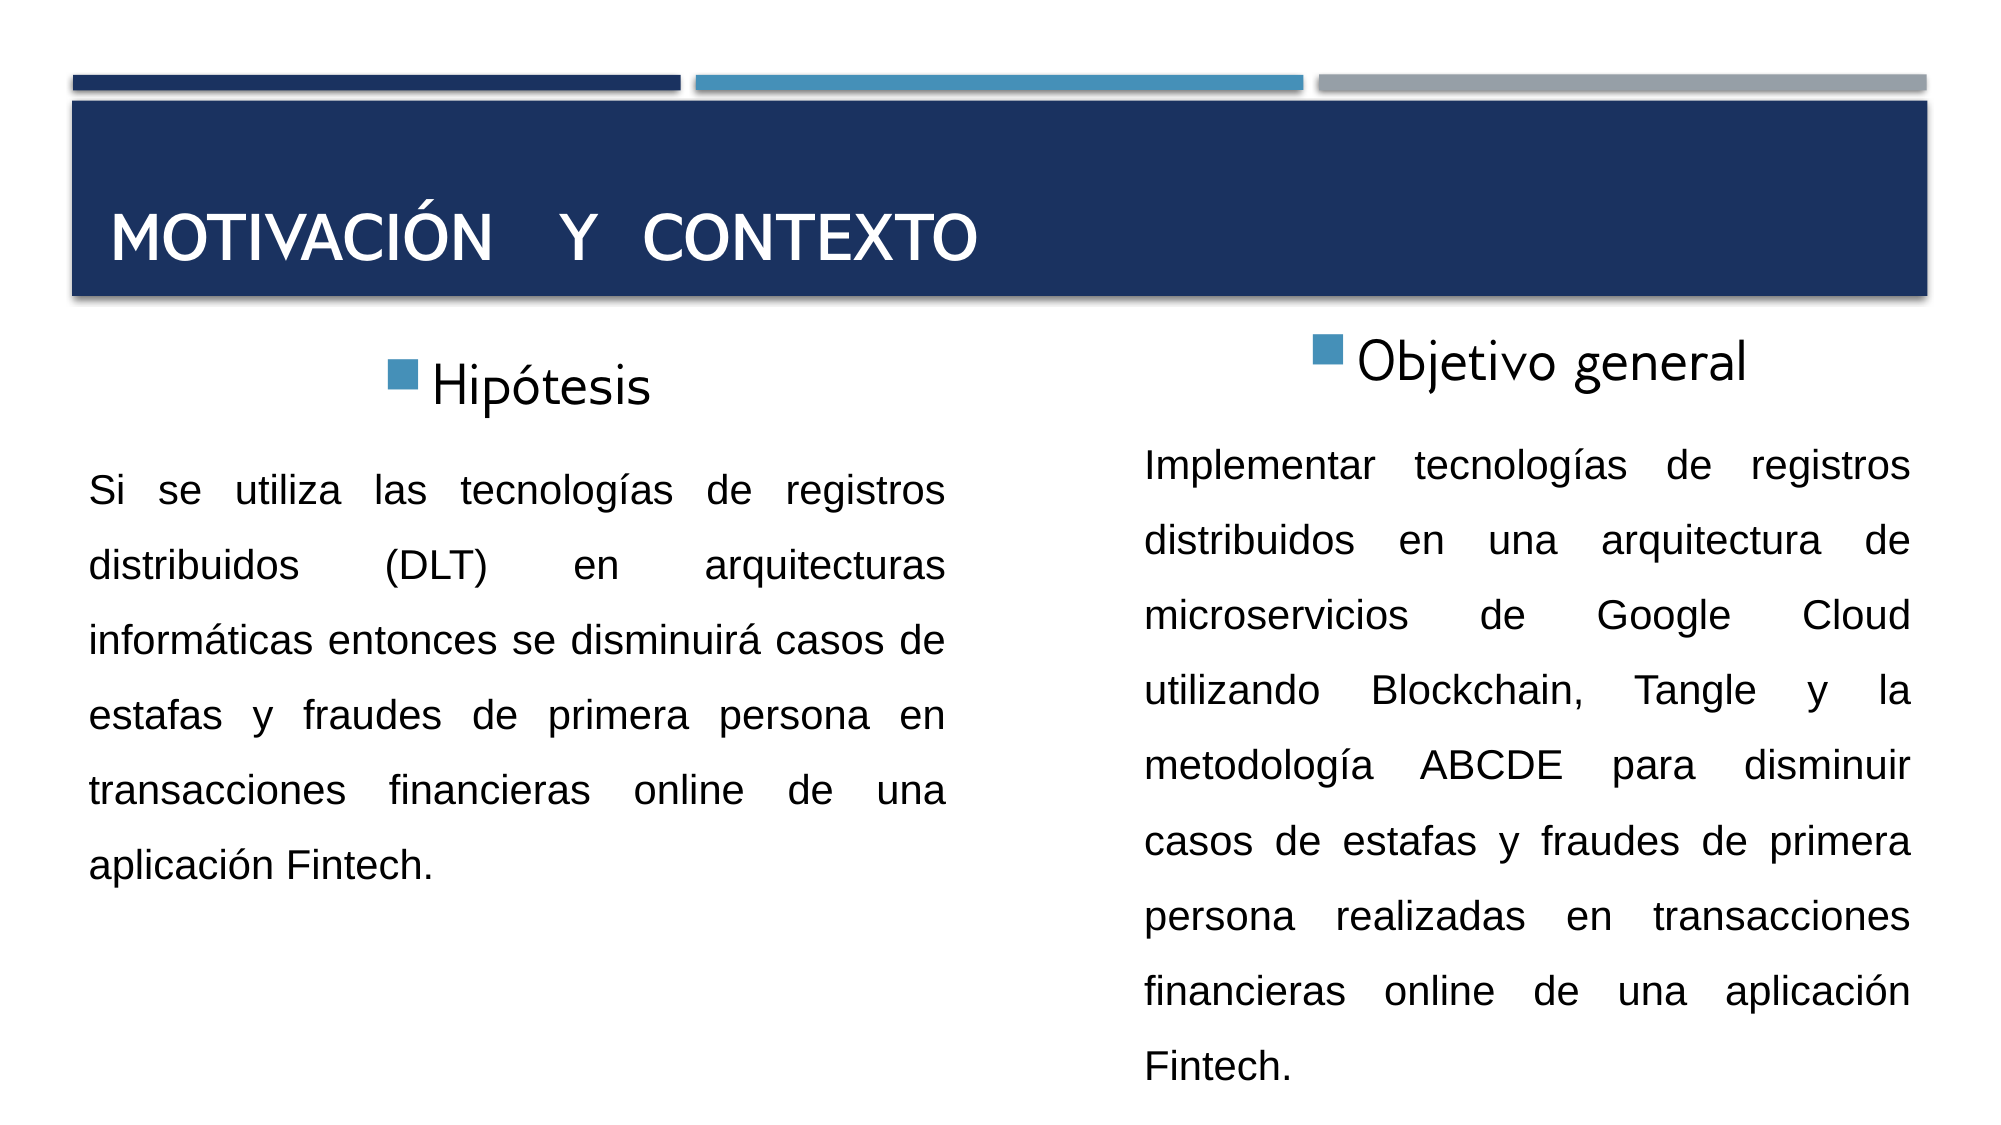

# Motivación   y  contexto
Objetivo general
Implementar tecnologías de registros distribuidos en una arquitectura de microservicios de Google Cloud utilizando Blockchain, Tangle y la metodología ABCDE para disminuir casos de estafas y fraudes de primera persona realizadas en transacciones financieras online de una aplicación Fintech.

Hipótesis
Si se utiliza las tecnologías de registros distribuidos (DLT) en arquitecturas informáticas entonces se disminuirá casos de estafas y fraudes de primera persona en transacciones financieras online de una aplicación Fintech.